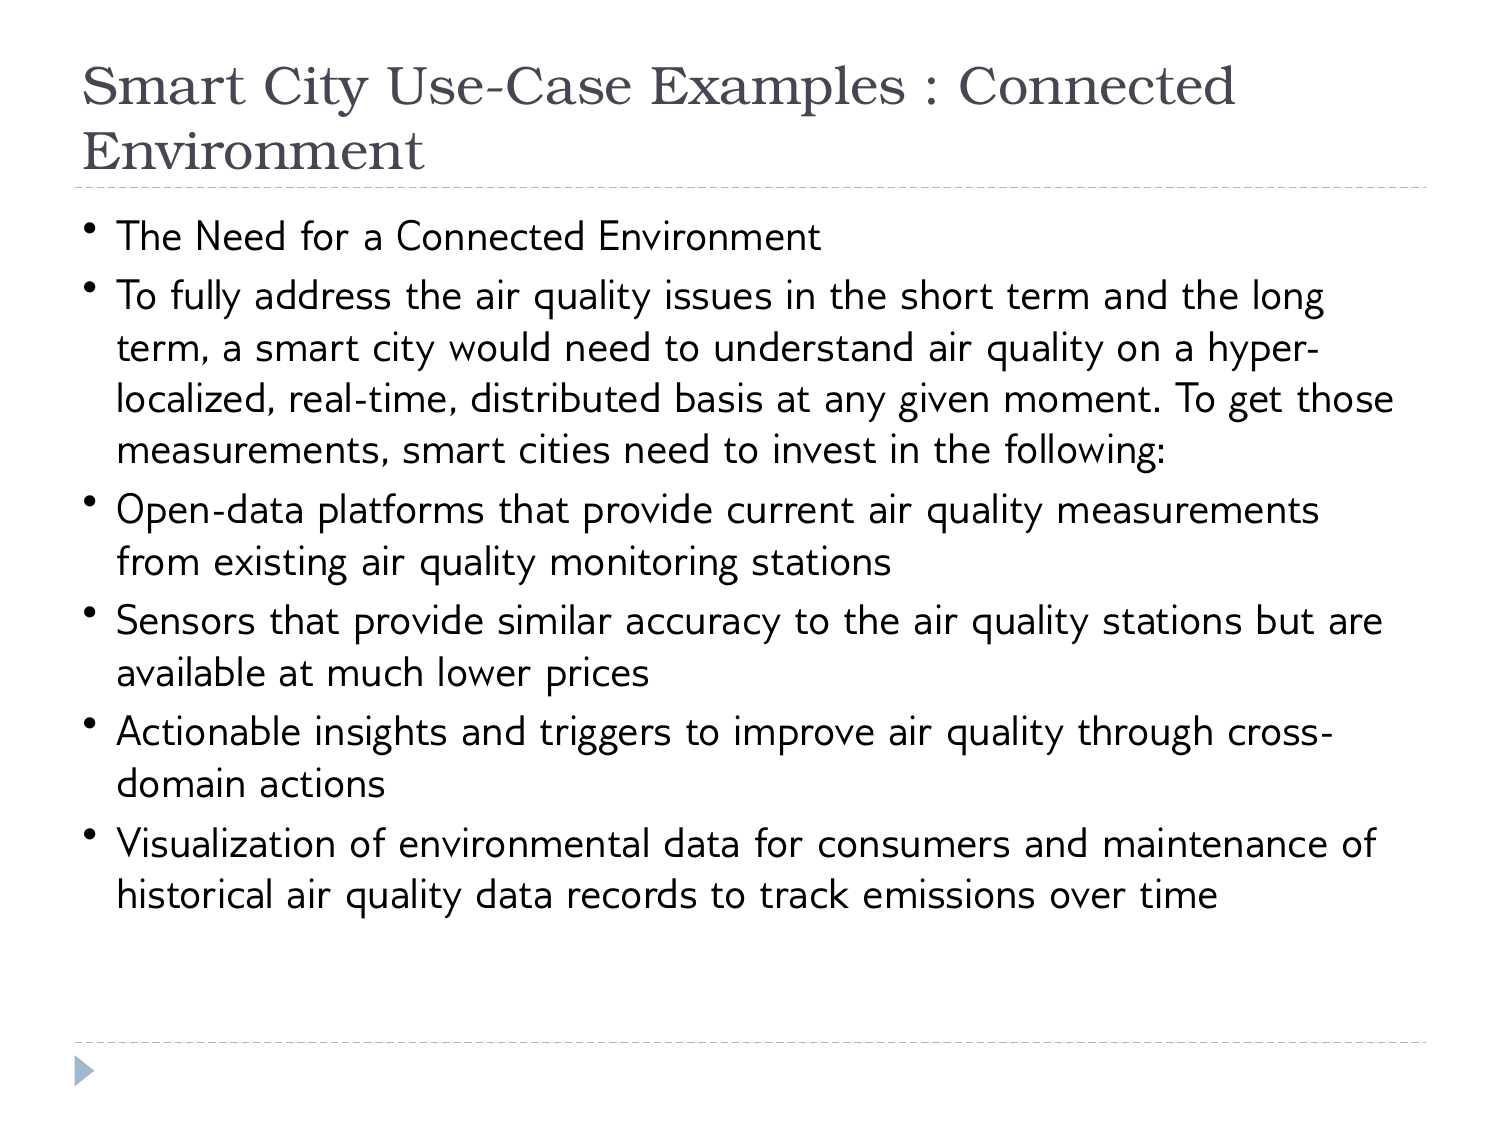

# Smart City Use-Case Examples : Connected Environment
The Need for a Connected Environment
To fully address the air quality issues in the short term and the long term, a smart city would need to understand air quality on a hyper-localized, real-time, distributed basis at any given moment. To get those measurements, smart cities need to invest in the following:
Open-data platforms that provide current air quality measurements from existing air quality monitoring stations
Sensors that provide similar accuracy to the air quality stations but are available at much lower prices
Actionable insights and triggers to improve air quality through cross- domain actions
Visualization of environmental data for consumers and maintenance of historical air quality data records to track emissions over time